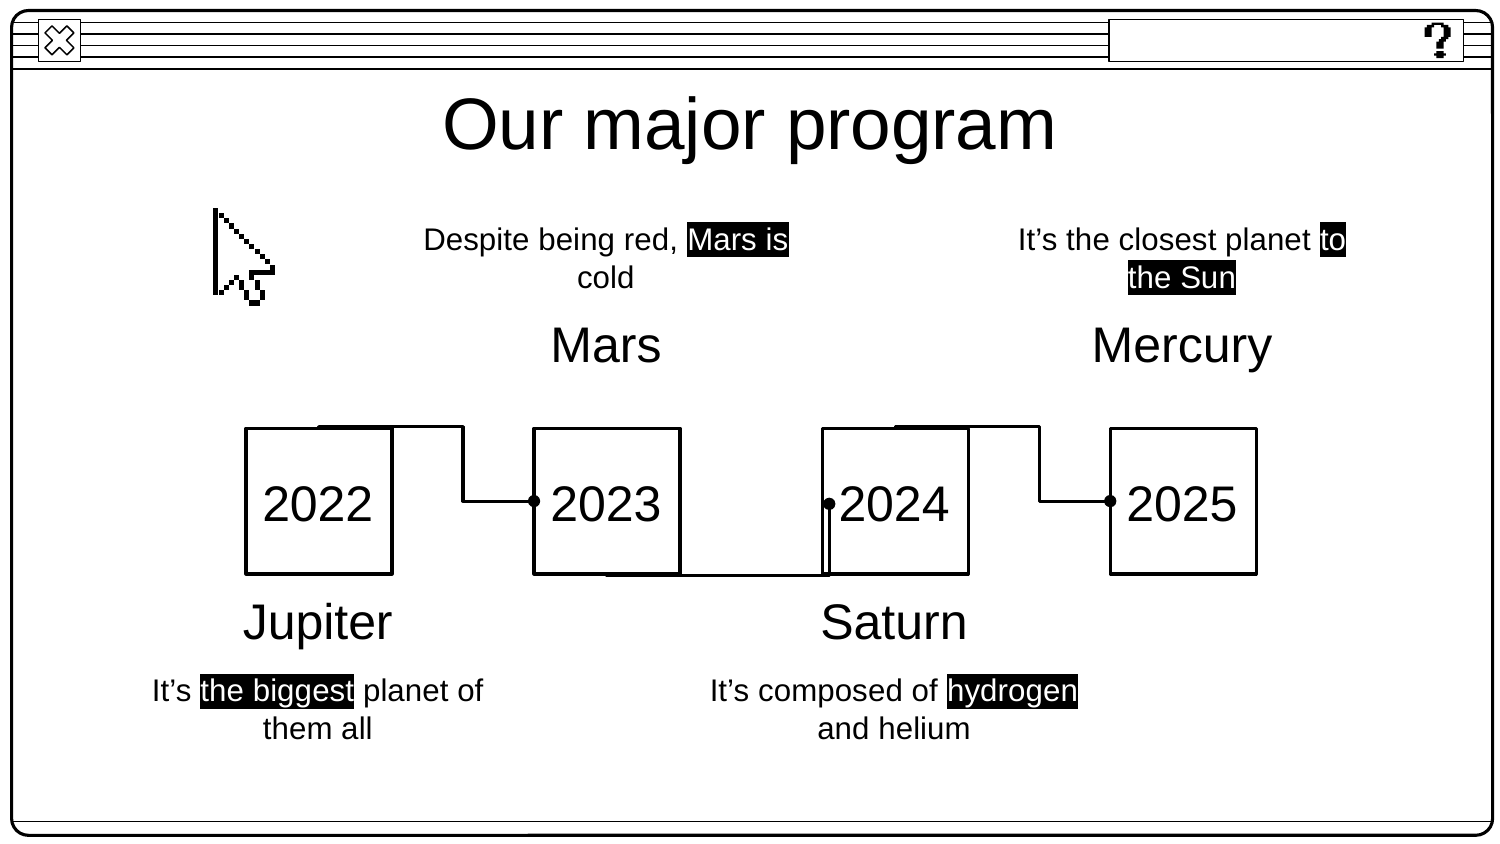

# Our major program

Despite being red, Mars is cold
It’s the closest planet to the Sun
Mars
Mercury

2022
2023
2024
2025
Jupiter
Saturn
It’s the biggest planet of them all
It’s composed of hydrogen and helium